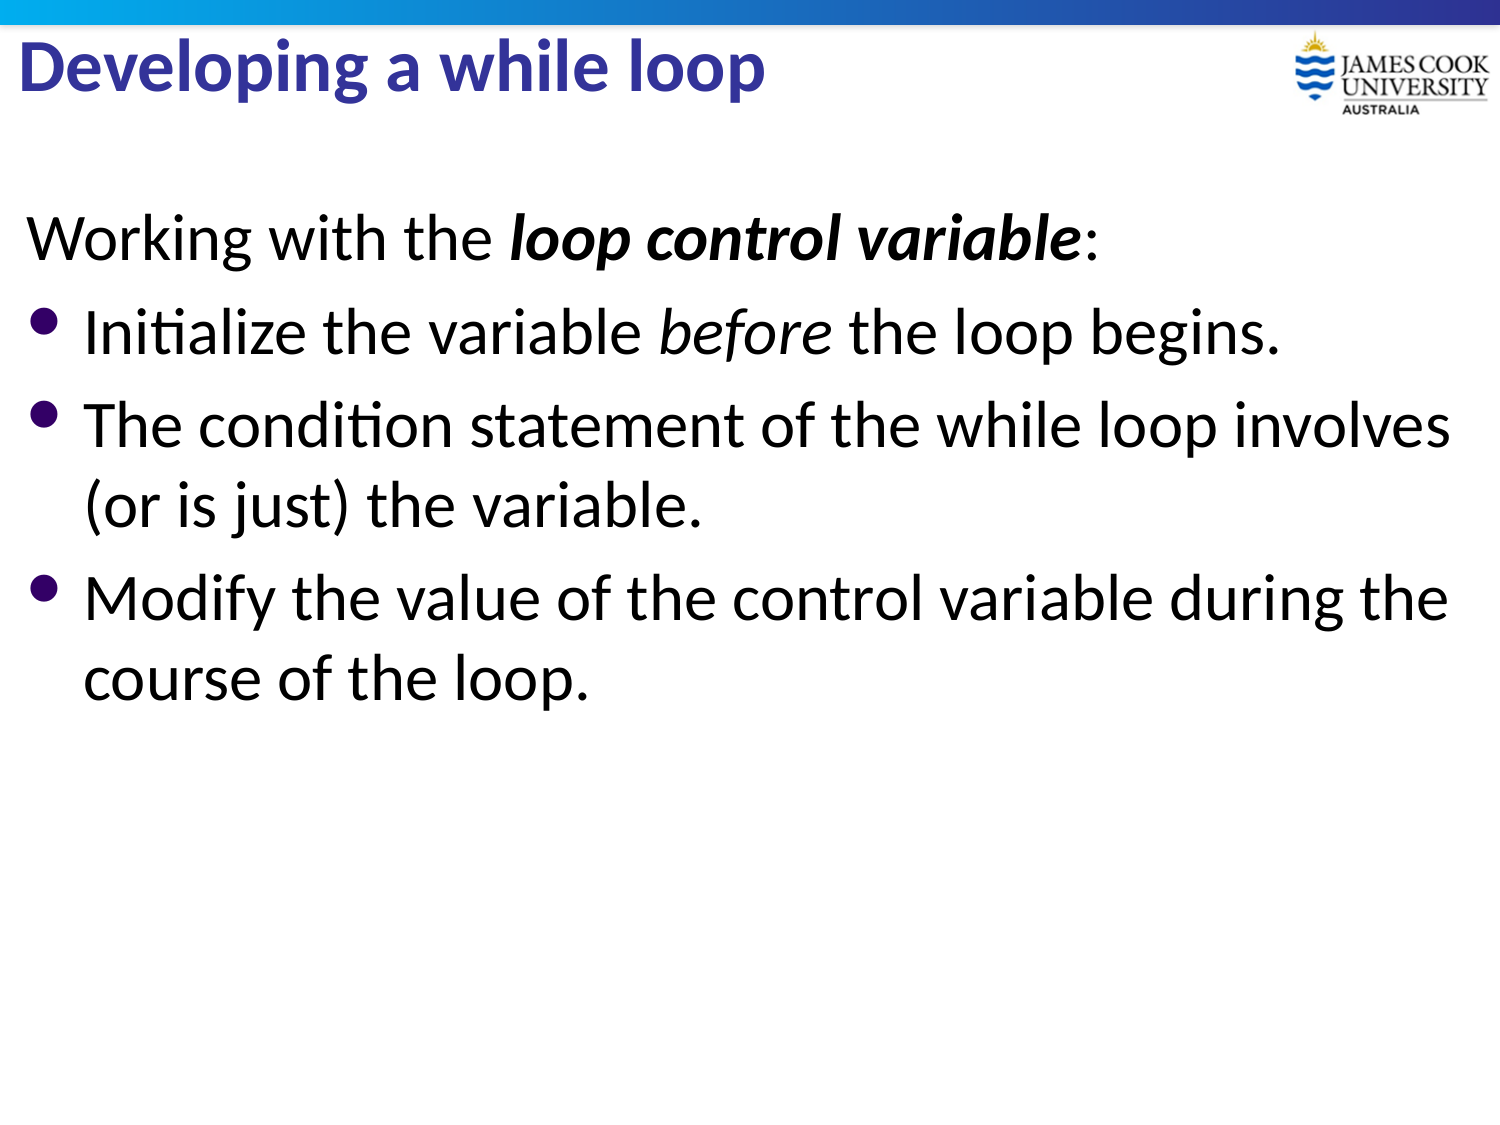

# Developing a while loop
Working with the loop control variable:
Initialize the variable before the loop begins.
The condition statement of the while loop involves (or is just) the variable.
Modify the value of the control variable during the course of the loop.